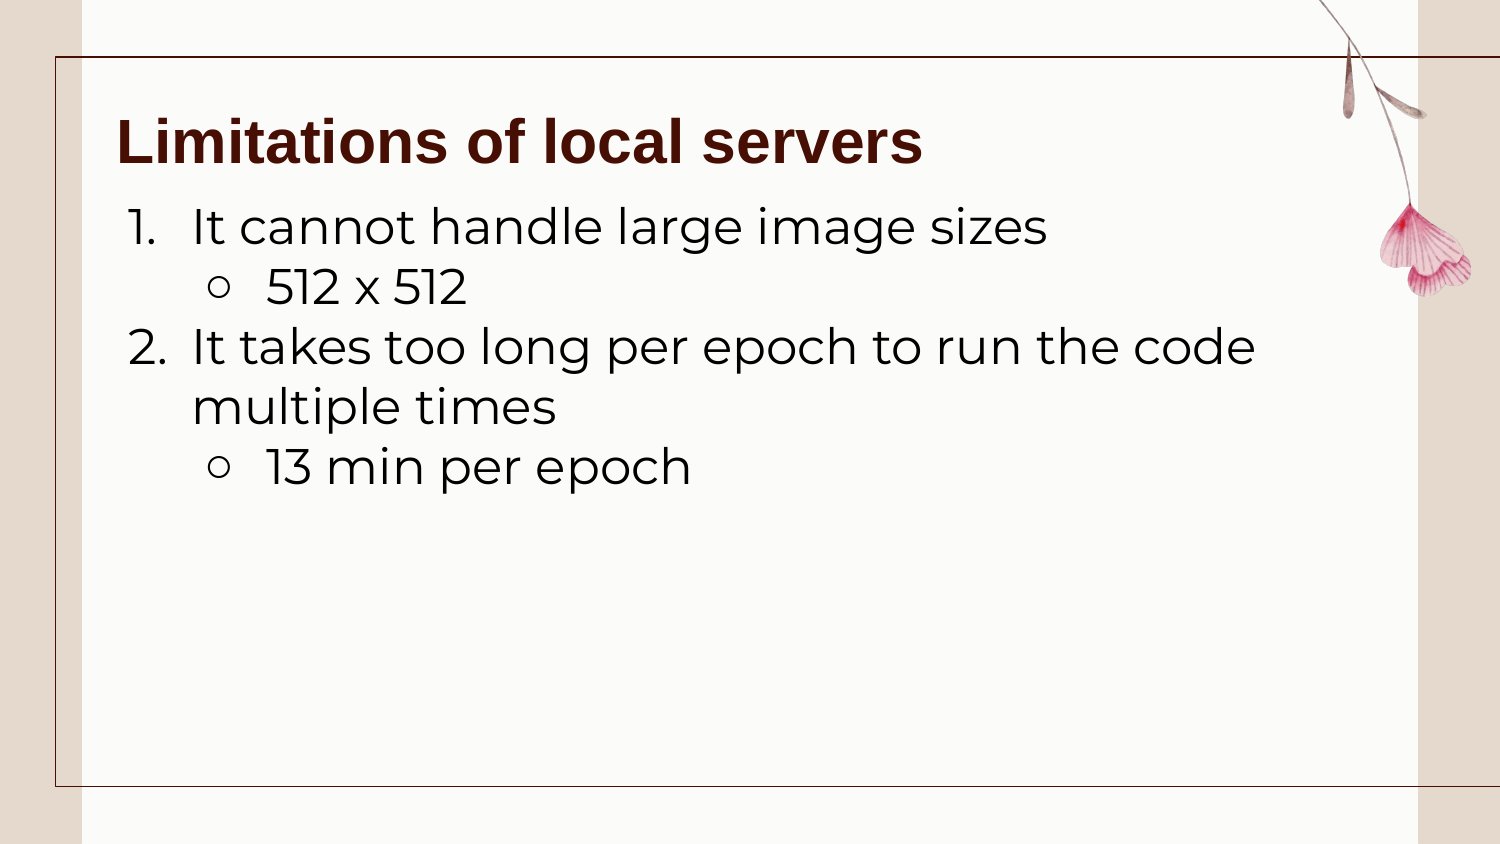

# Limitations of local servers
It cannot handle large image sizes
512 x 512
It takes too long per epoch to run the code multiple times
13 min per epoch